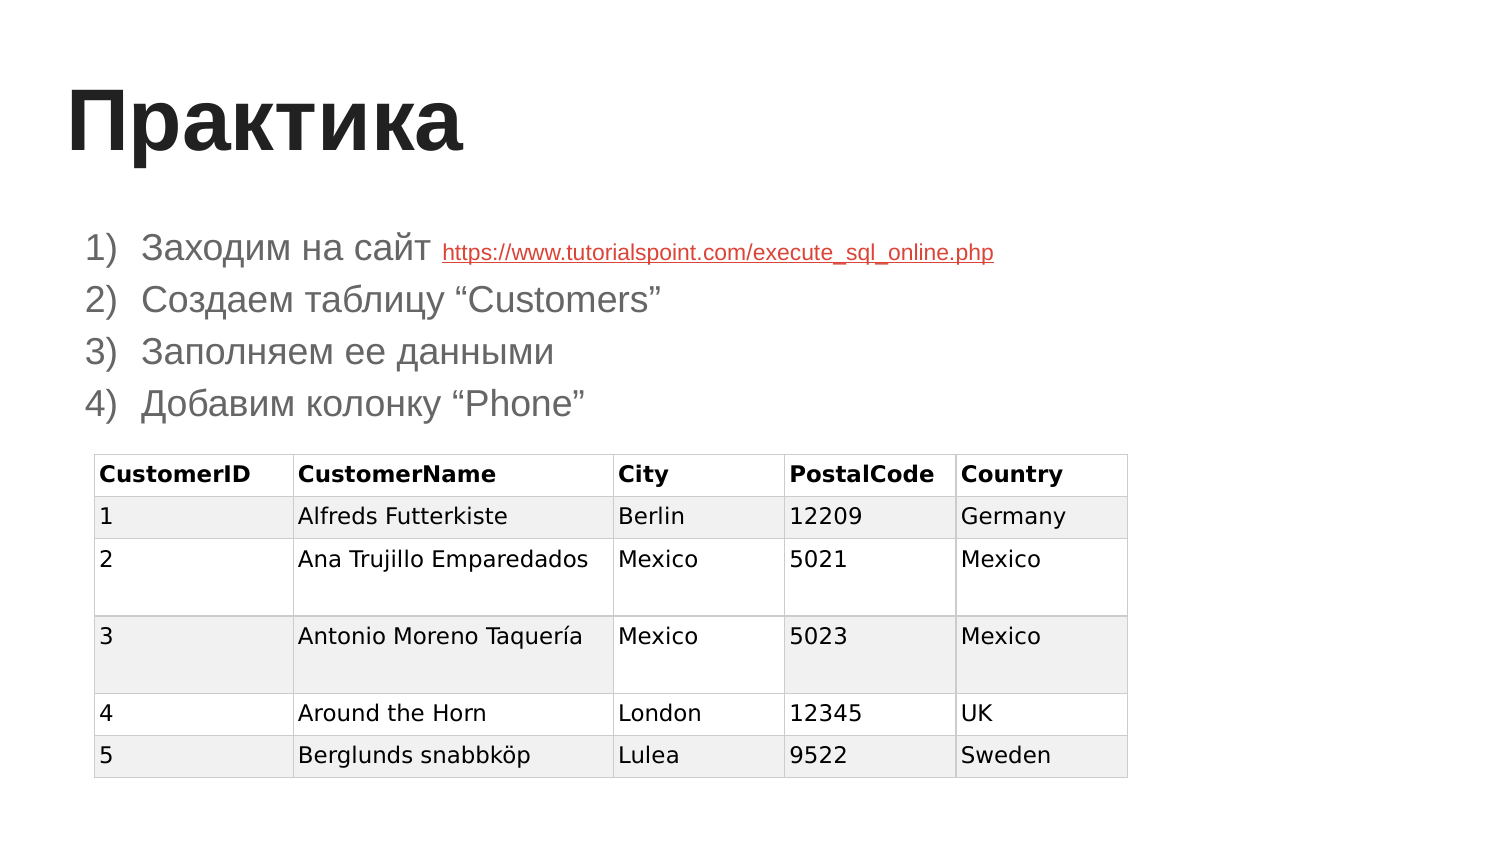

# Практика
Заходим на сайт https://www.tutorialspoint.com/execute_sql_online.php
Создаем таблицу “Customers”
Заполняем ее данными
Добавим колонку “Phone”
| CustomerID | CustomerName | City | PostalCode | Country |
| --- | --- | --- | --- | --- |
| 1 | Alfreds Futterkiste | Berlin | 12209 | Germany |
| 2 | Ana Trujillo Emparedados | Mexico | 5021 | Mexico |
| 3 | Antonio Moreno Taquería | Mexico | 5023 | Mexico |
| 4 | Around the Horn | London | 12345 | UK |
| 5 | Berglunds snabbköp | Lulea | 9522 | Sweden |